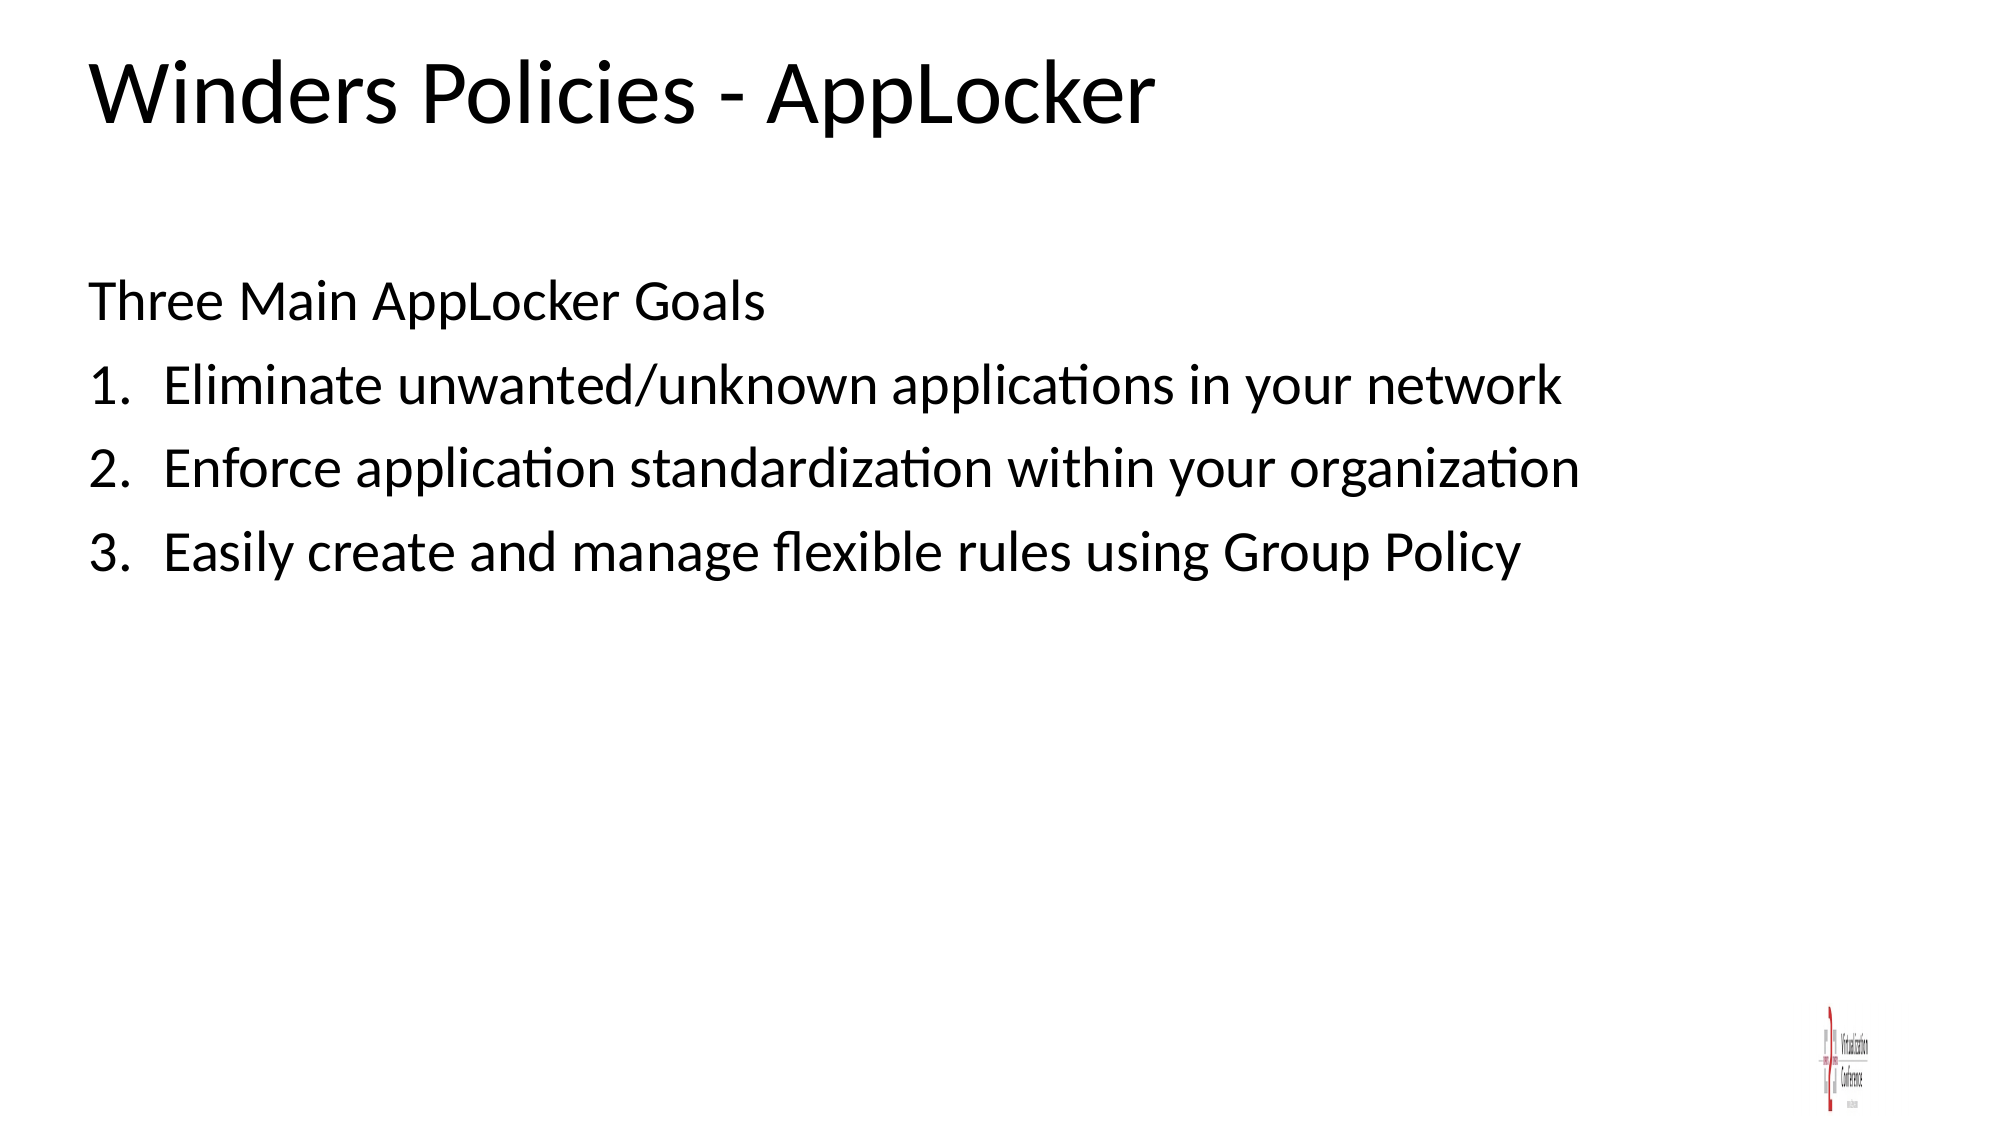

# Winders Policies - AppLocker
Three Main AppLocker Goals
Eliminate unwanted/unknown applications in your network
Enforce application standardization within your organization
Easily create and manage flexible rules using Group Policy